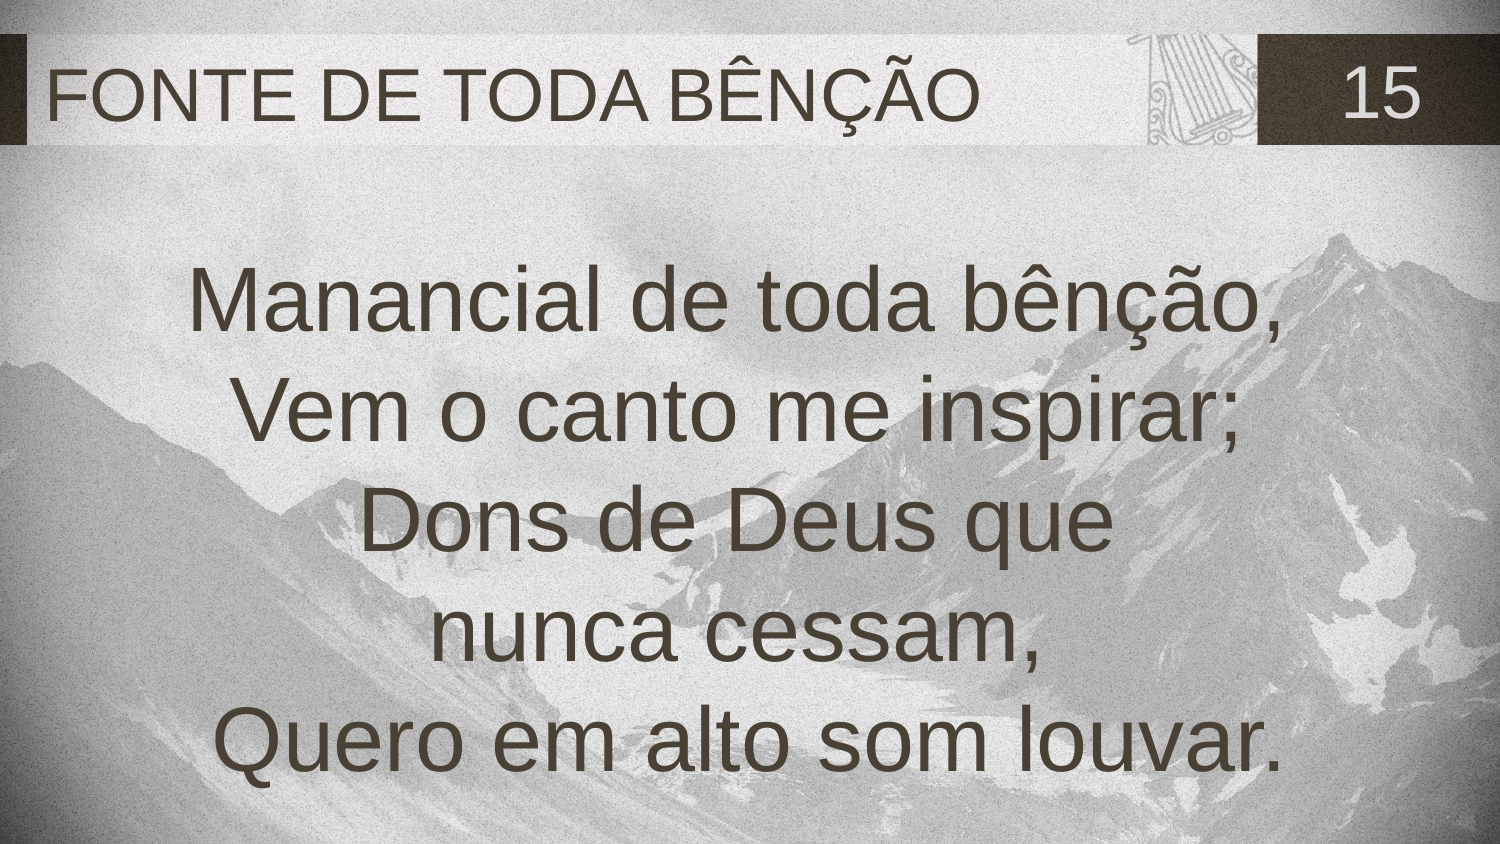

# FONTE DE TODA BÊNÇÃO
15
Manancial de toda bênção,
Vem o canto me inspirar;
Dons de Deus que
nunca cessam,
Quero em alto som louvar.